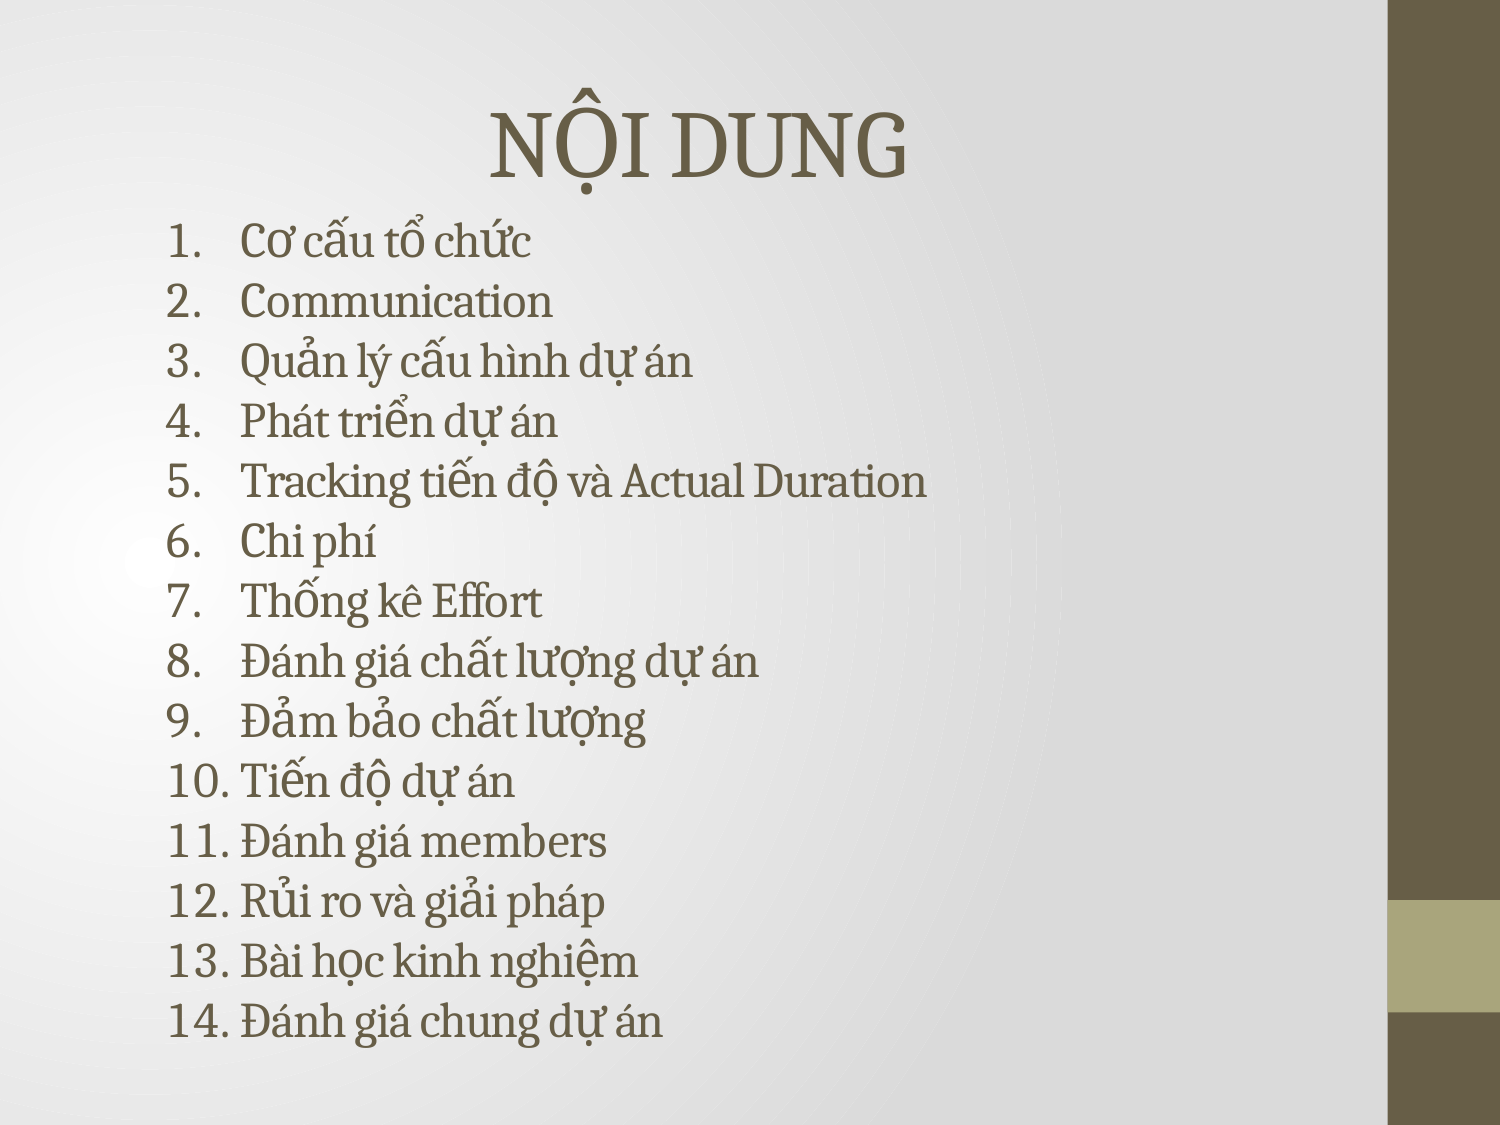

# NỘI DUNG
Cơ cấu tổ chức
Communication
Quản lý cấu hình dự án
Phát triển dự án
Tracking tiến độ và Actual Duration
Chi phí
Thống kê Effort
Đánh giá chất lượng dự án
Đảm bảo chất lượng
Tiến độ dự án
Đánh giá members
Rủi ro và giải pháp
Bài học kinh nghiệm
Đánh giá chung dự án